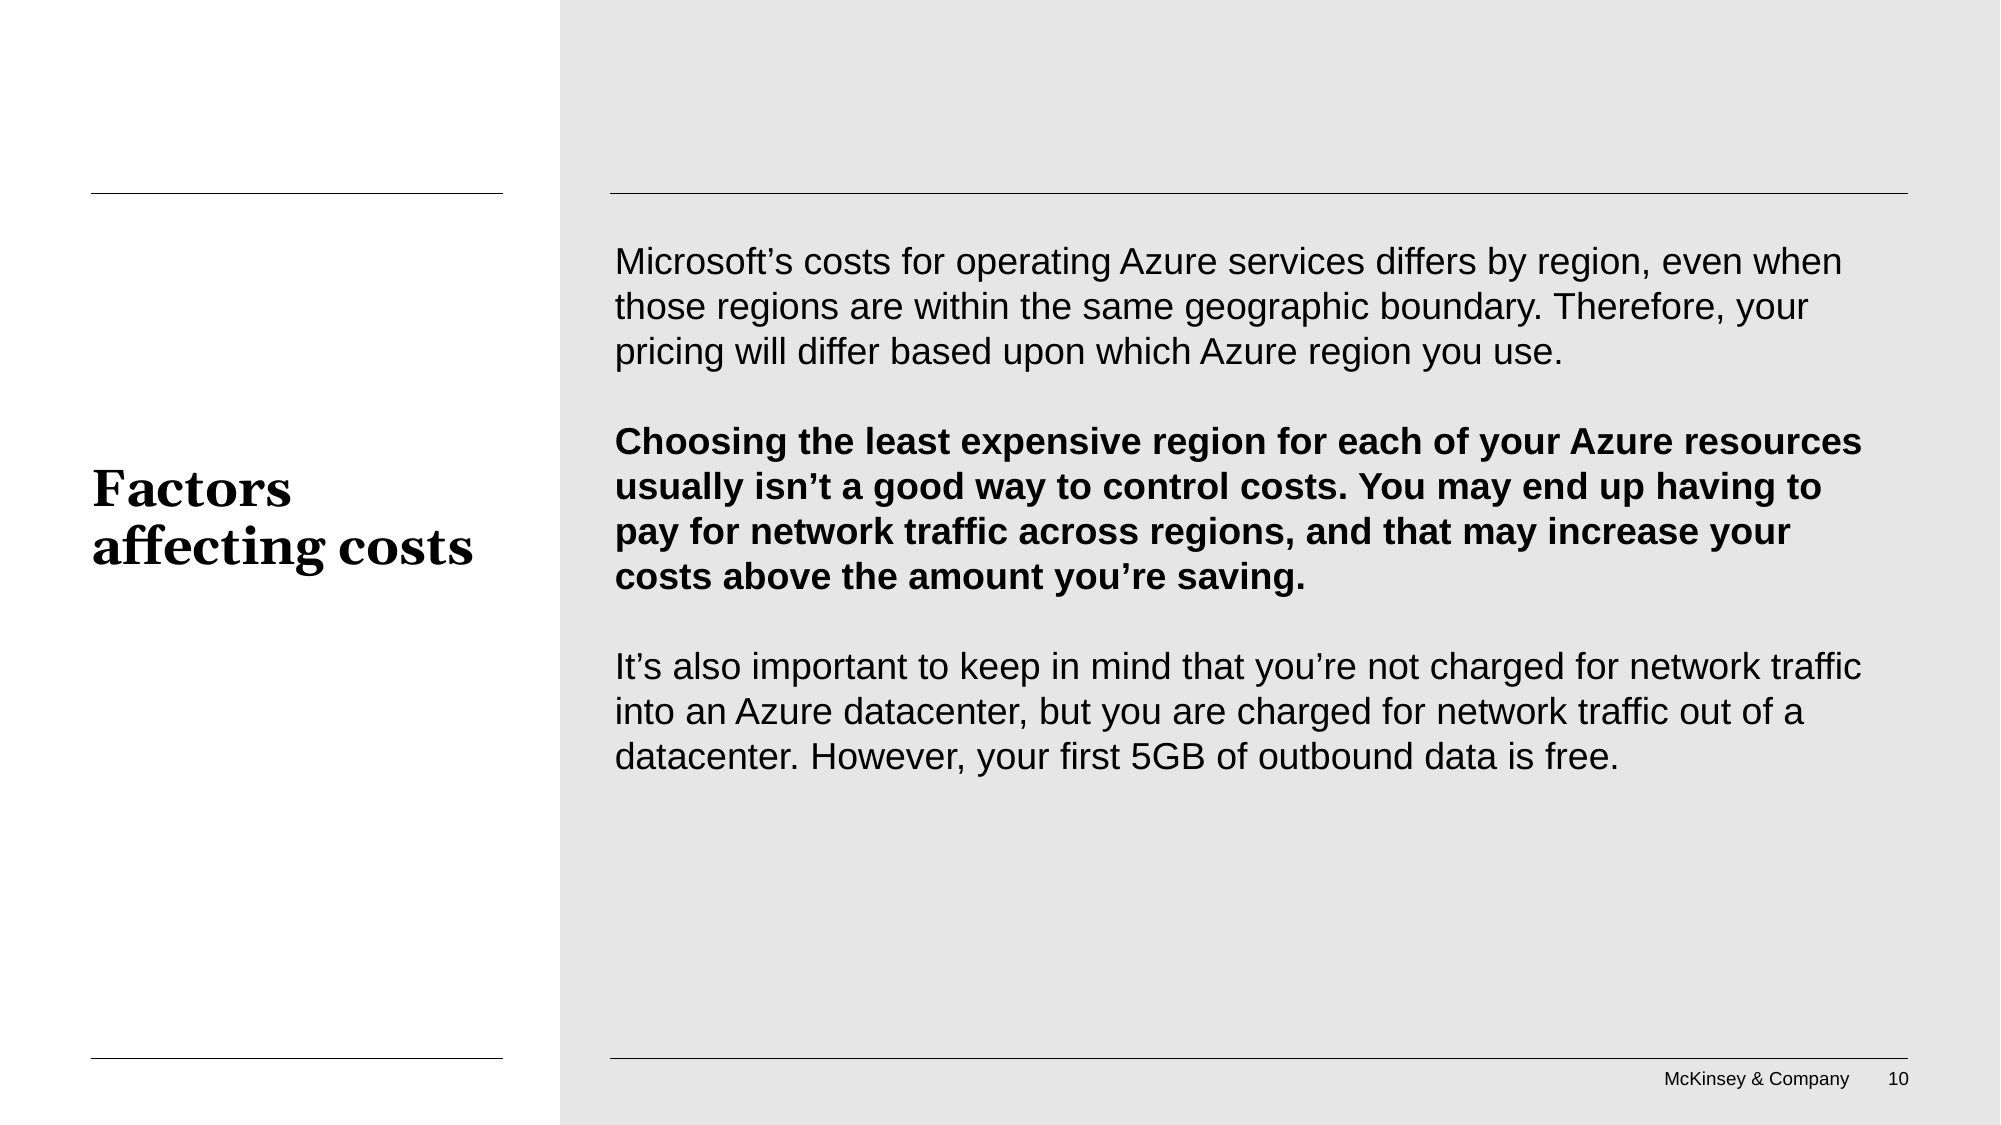

Microsoft’s costs for operating Azure services differs by region, even when those regions are within the same geographic boundary. Therefore, your pricing will differ based upon which Azure region you use.

Choosing the least expensive region for each of your Azure resources usually isn’t a good way to control costs. You may end up having to pay for network traffic across regions, and that may increase your costs above the amount you’re saving.

It’s also important to keep in mind that you’re not charged for network traffic into an Azure datacenter, but you are charged for network traffic out of a datacenter. However, your first 5GB of outbound data is free.
# Factors affecting costs